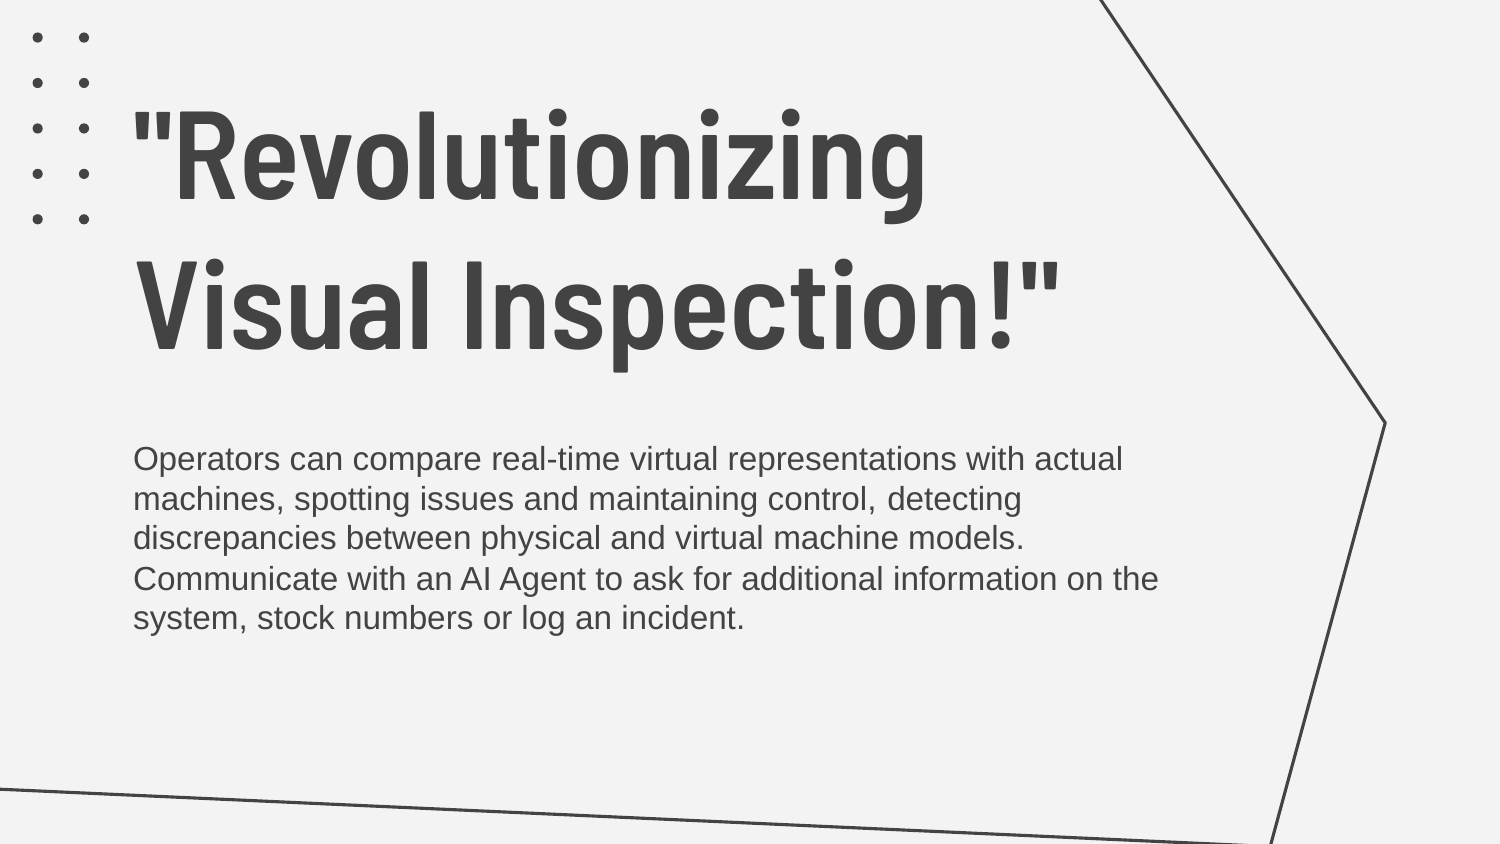

# "Revolutionizing
Visual Inspection!"
Operators can compare real-time virtual representations with actual machines, spotting issues and maintaining control, detecting discrepancies between physical and virtual machine models.
Communicate with an AI Agent to ask for additional information on the system, stock numbers or log an incident.